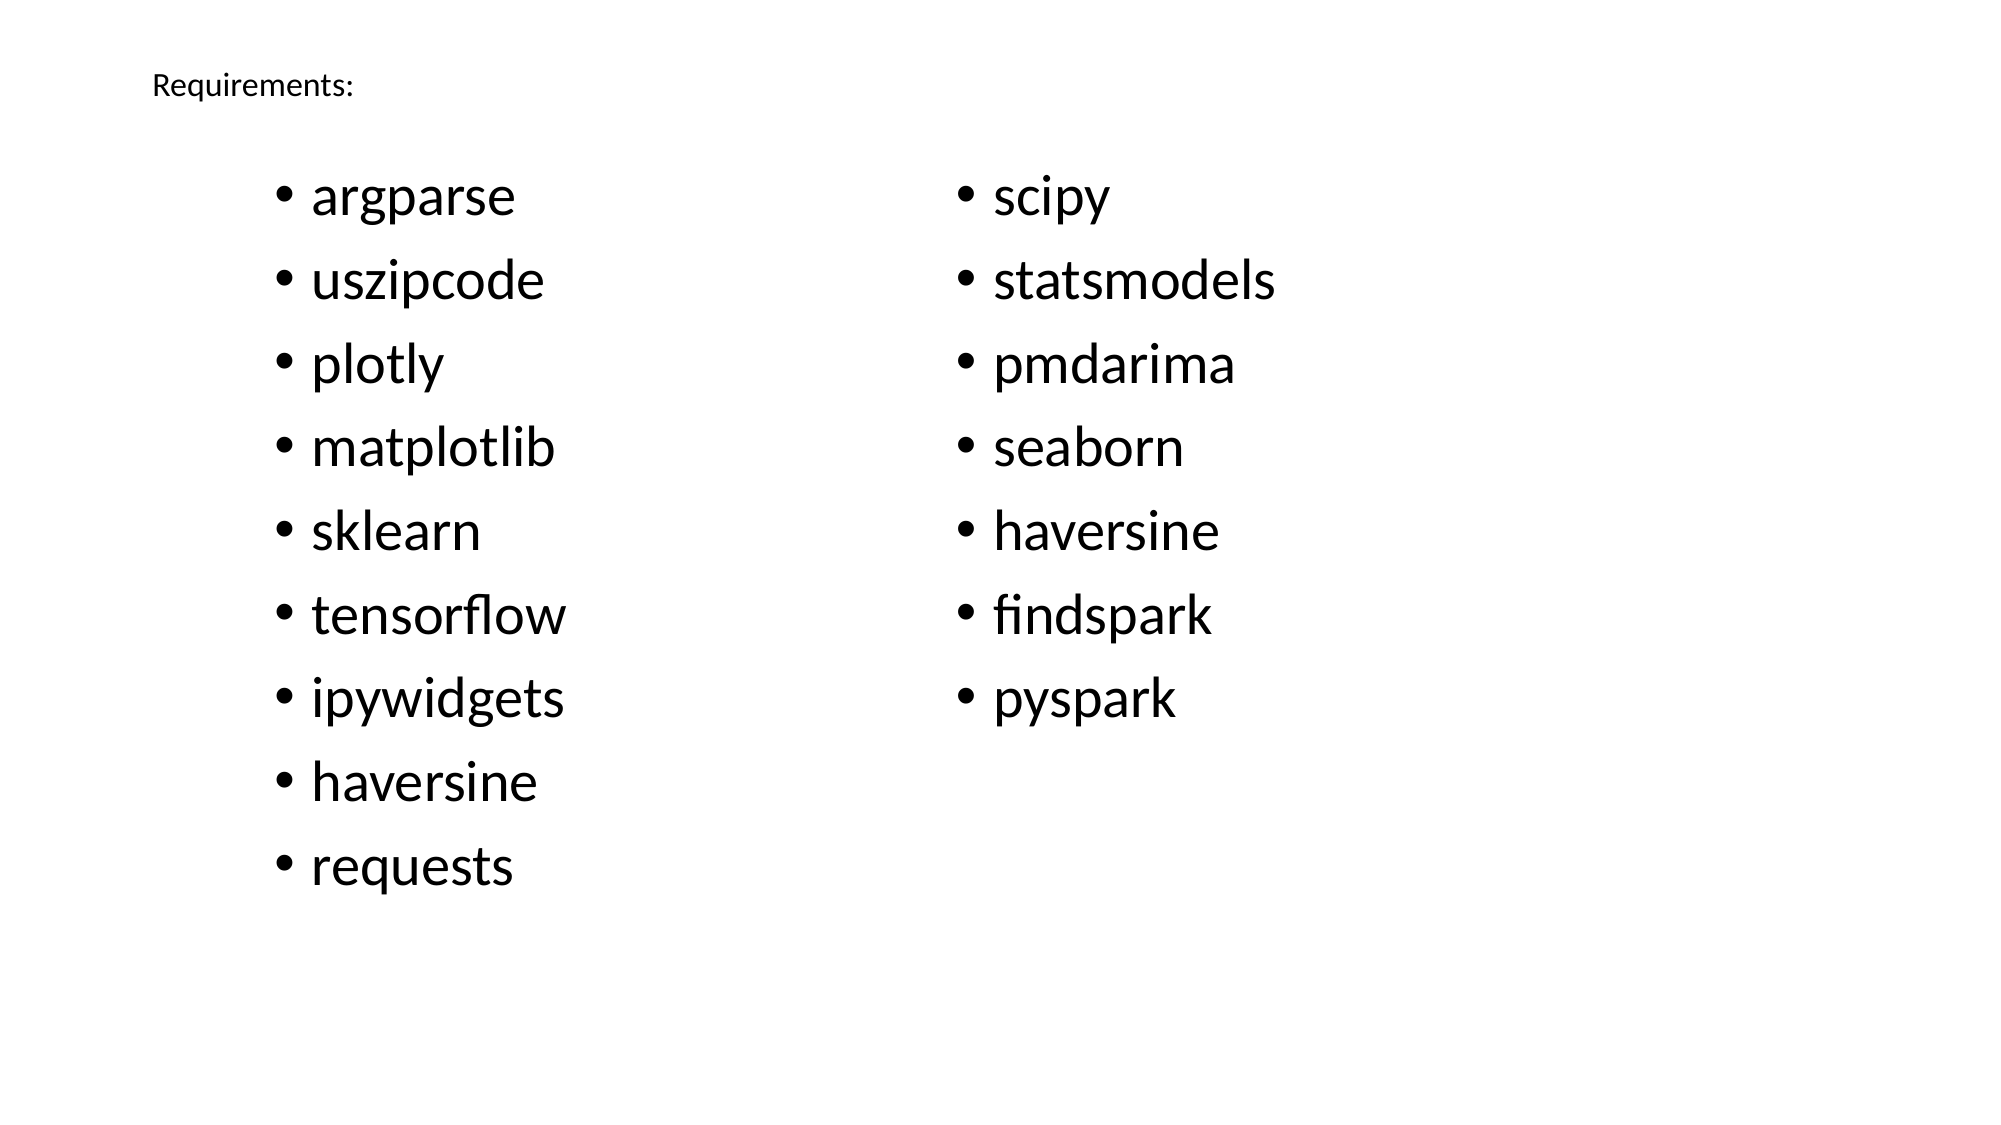

# Requirements:
argparse
uszipcode
plotly
matplotlib
sklearn
tensorflow
ipywidgets
haversine
requests
scipy
statsmodels
pmdarima
seaborn
haversine
findspark
pyspark